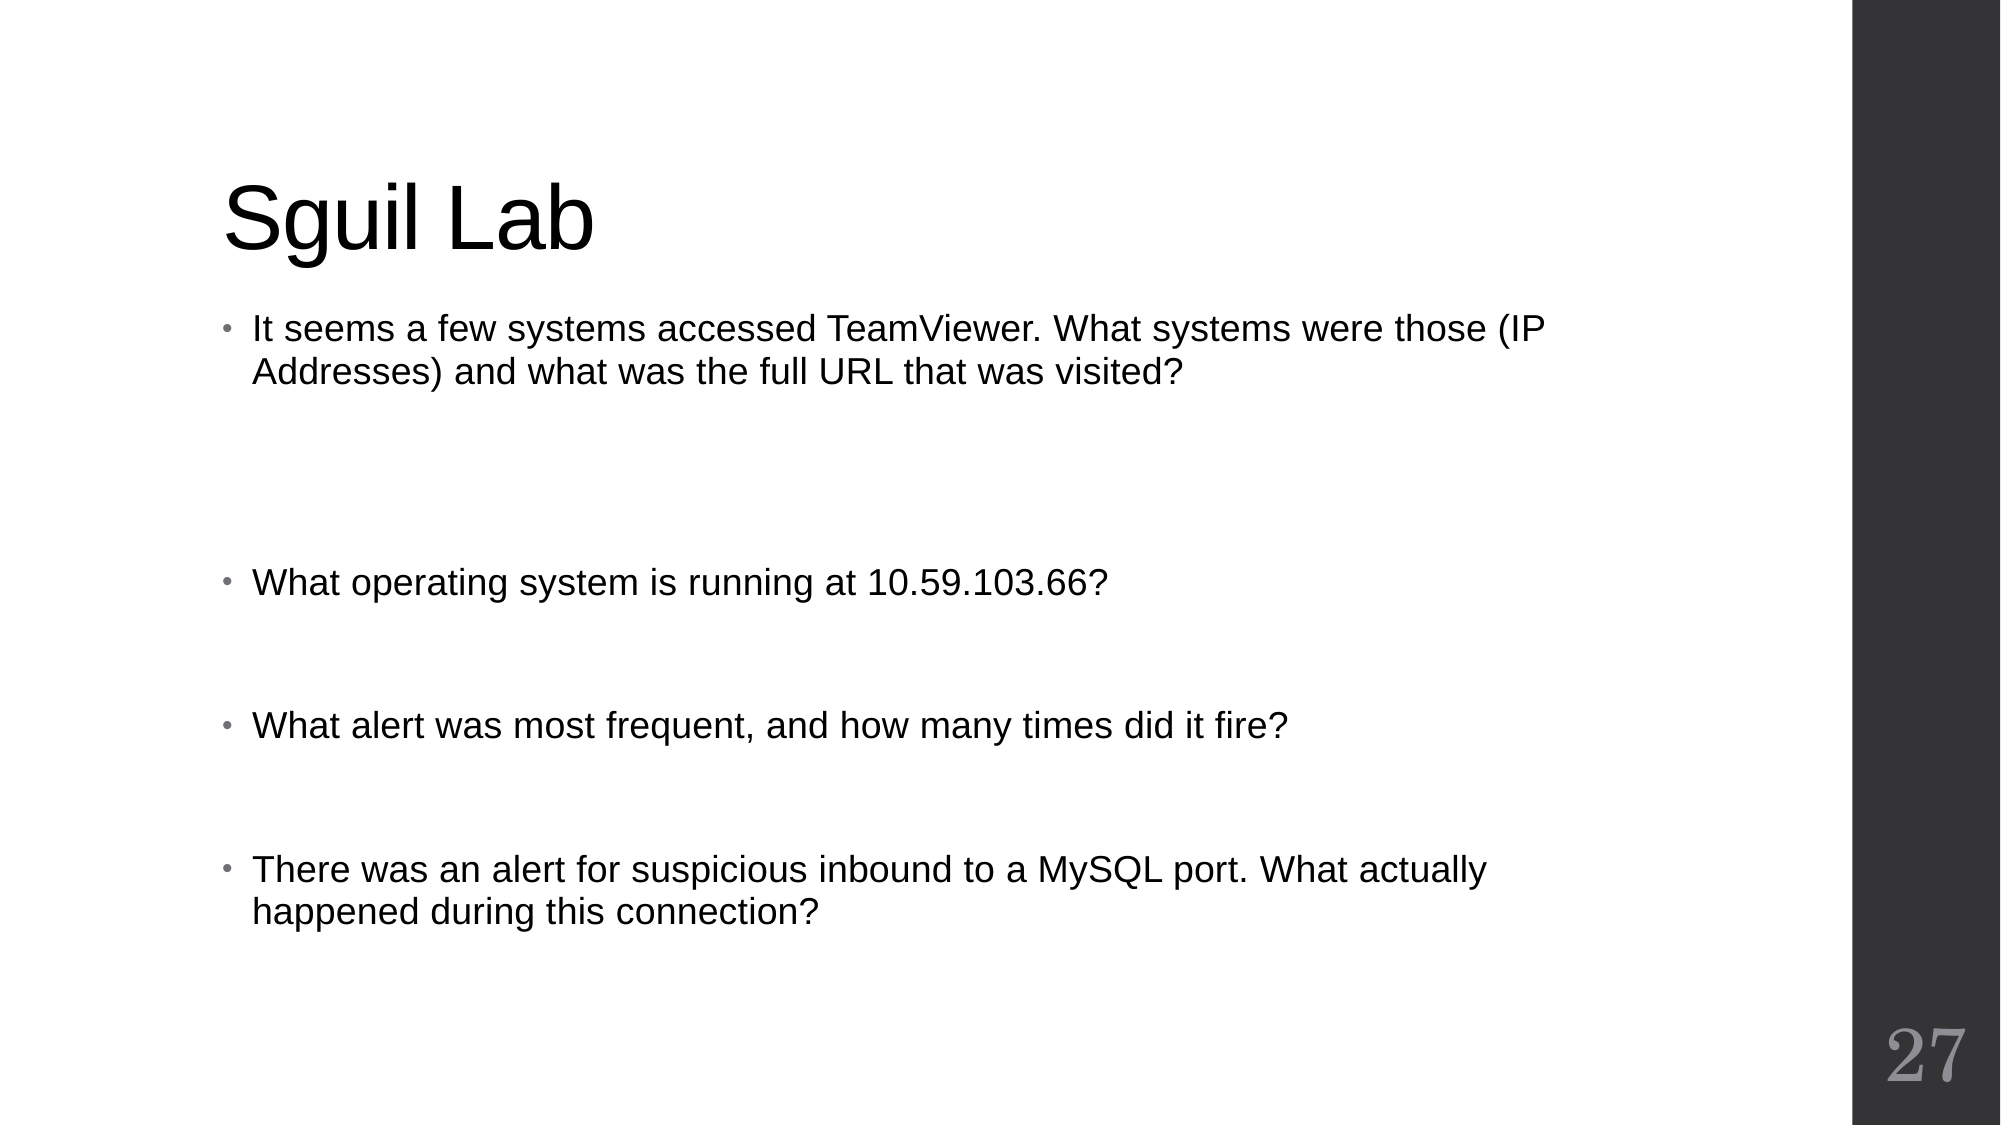

# Sguil Lab
It seems a few systems accessed TeamViewer. What systems were those (IP Addresses) and what was the full URL that was visited?

What operating system is running at 10.59.103.66?

What alert was most frequent, and how many times did it fire?

There was an alert for suspicious inbound to a MySQL port. What actually happened during this connection?

27